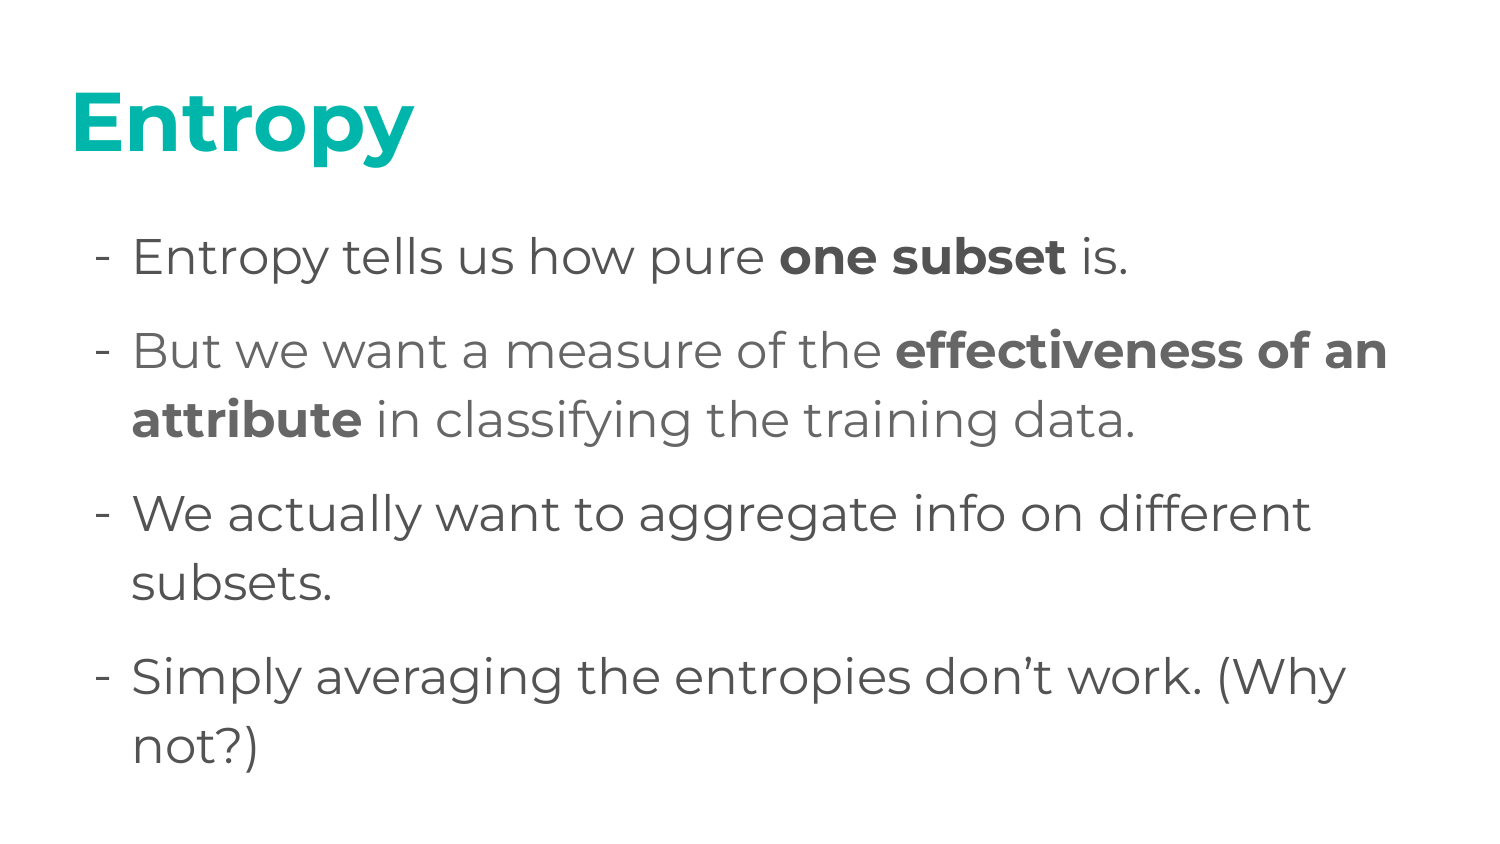

# Entropy
Entropy tells us how pure one subset is.
But we want a measure of the effectiveness of an attribute in classifying the training data.
We actually want to aggregate info on different subsets.
Simply averaging the entropies don’t work. (Why not?)